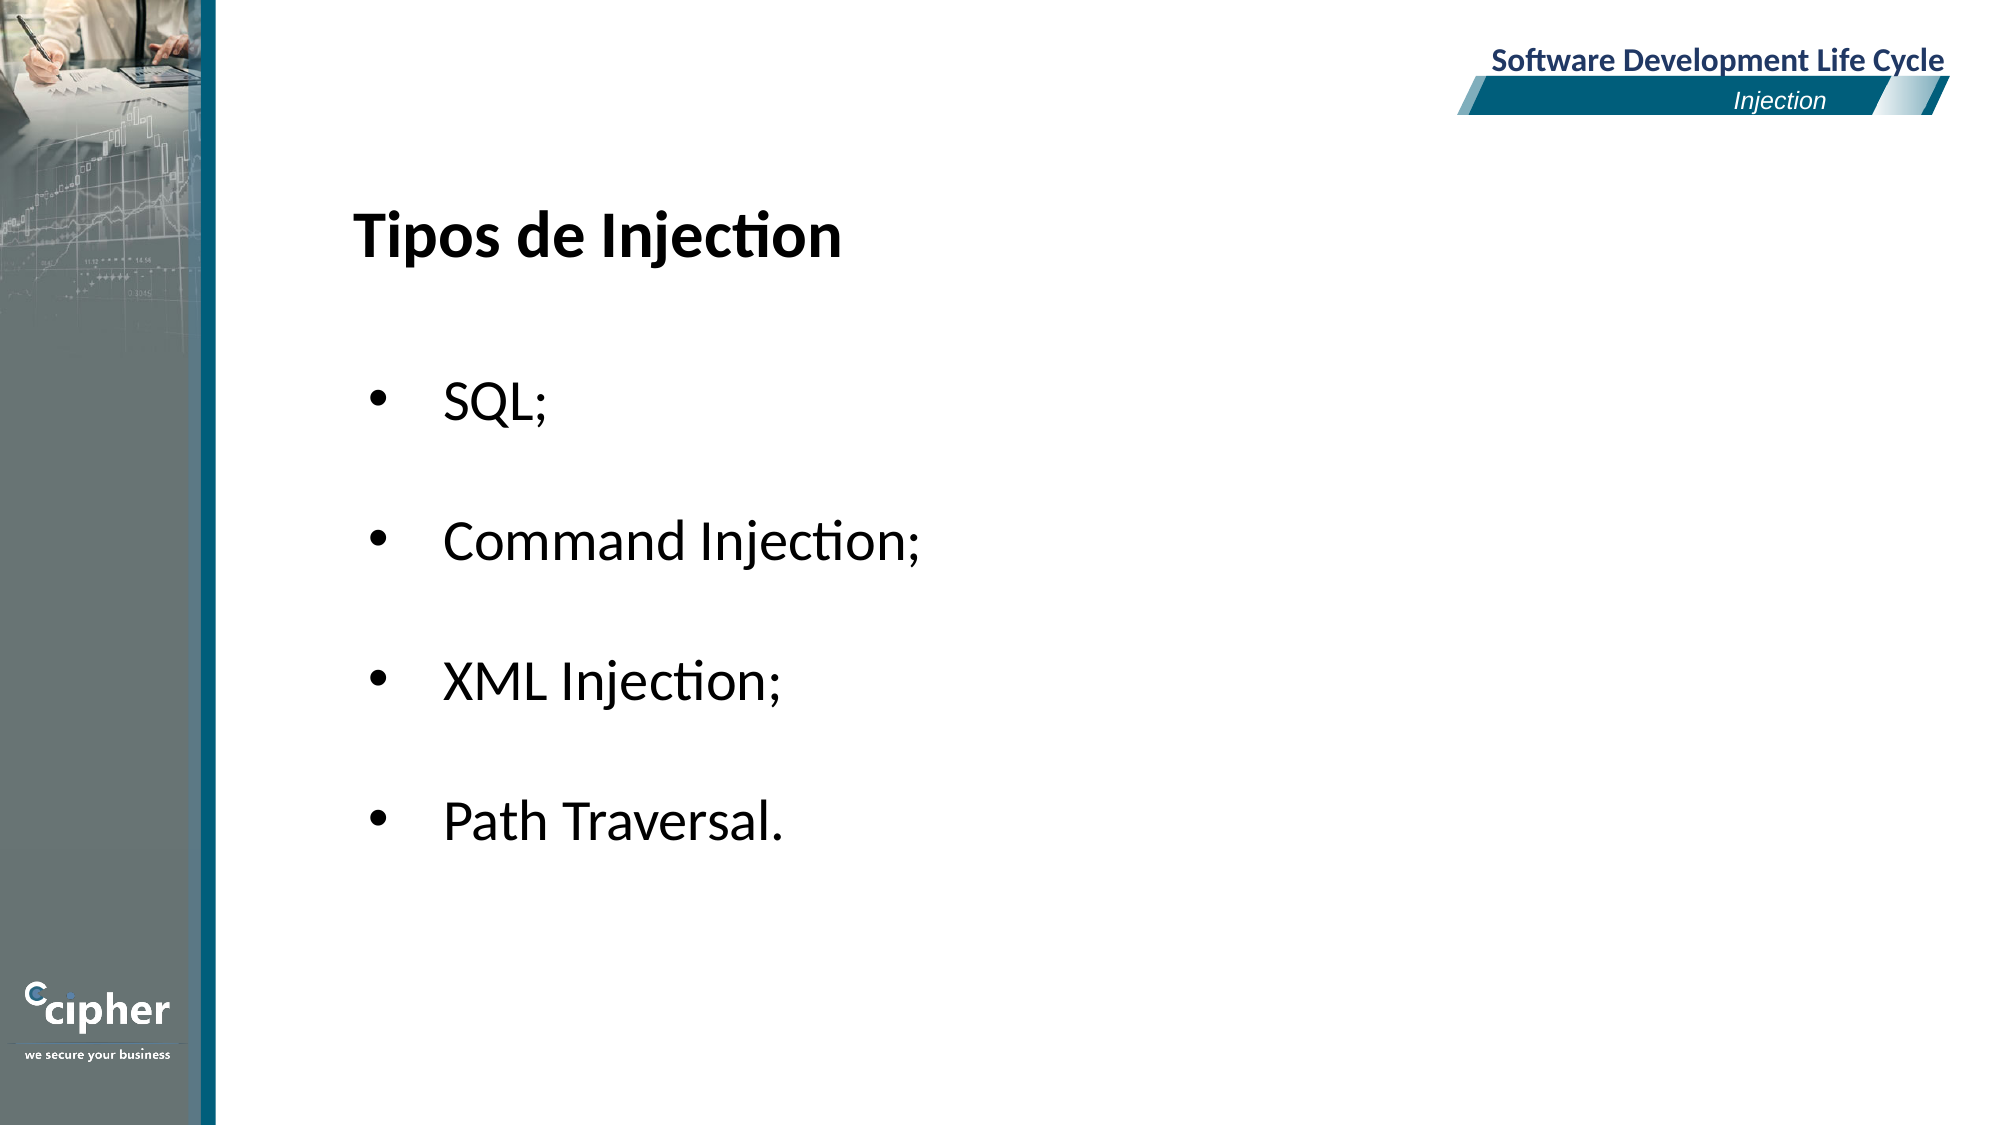

Software Development Life Cycle
Injection

Tipos de Injection
SQL;

Command Injection;

XML Injection;

Path Traversal.